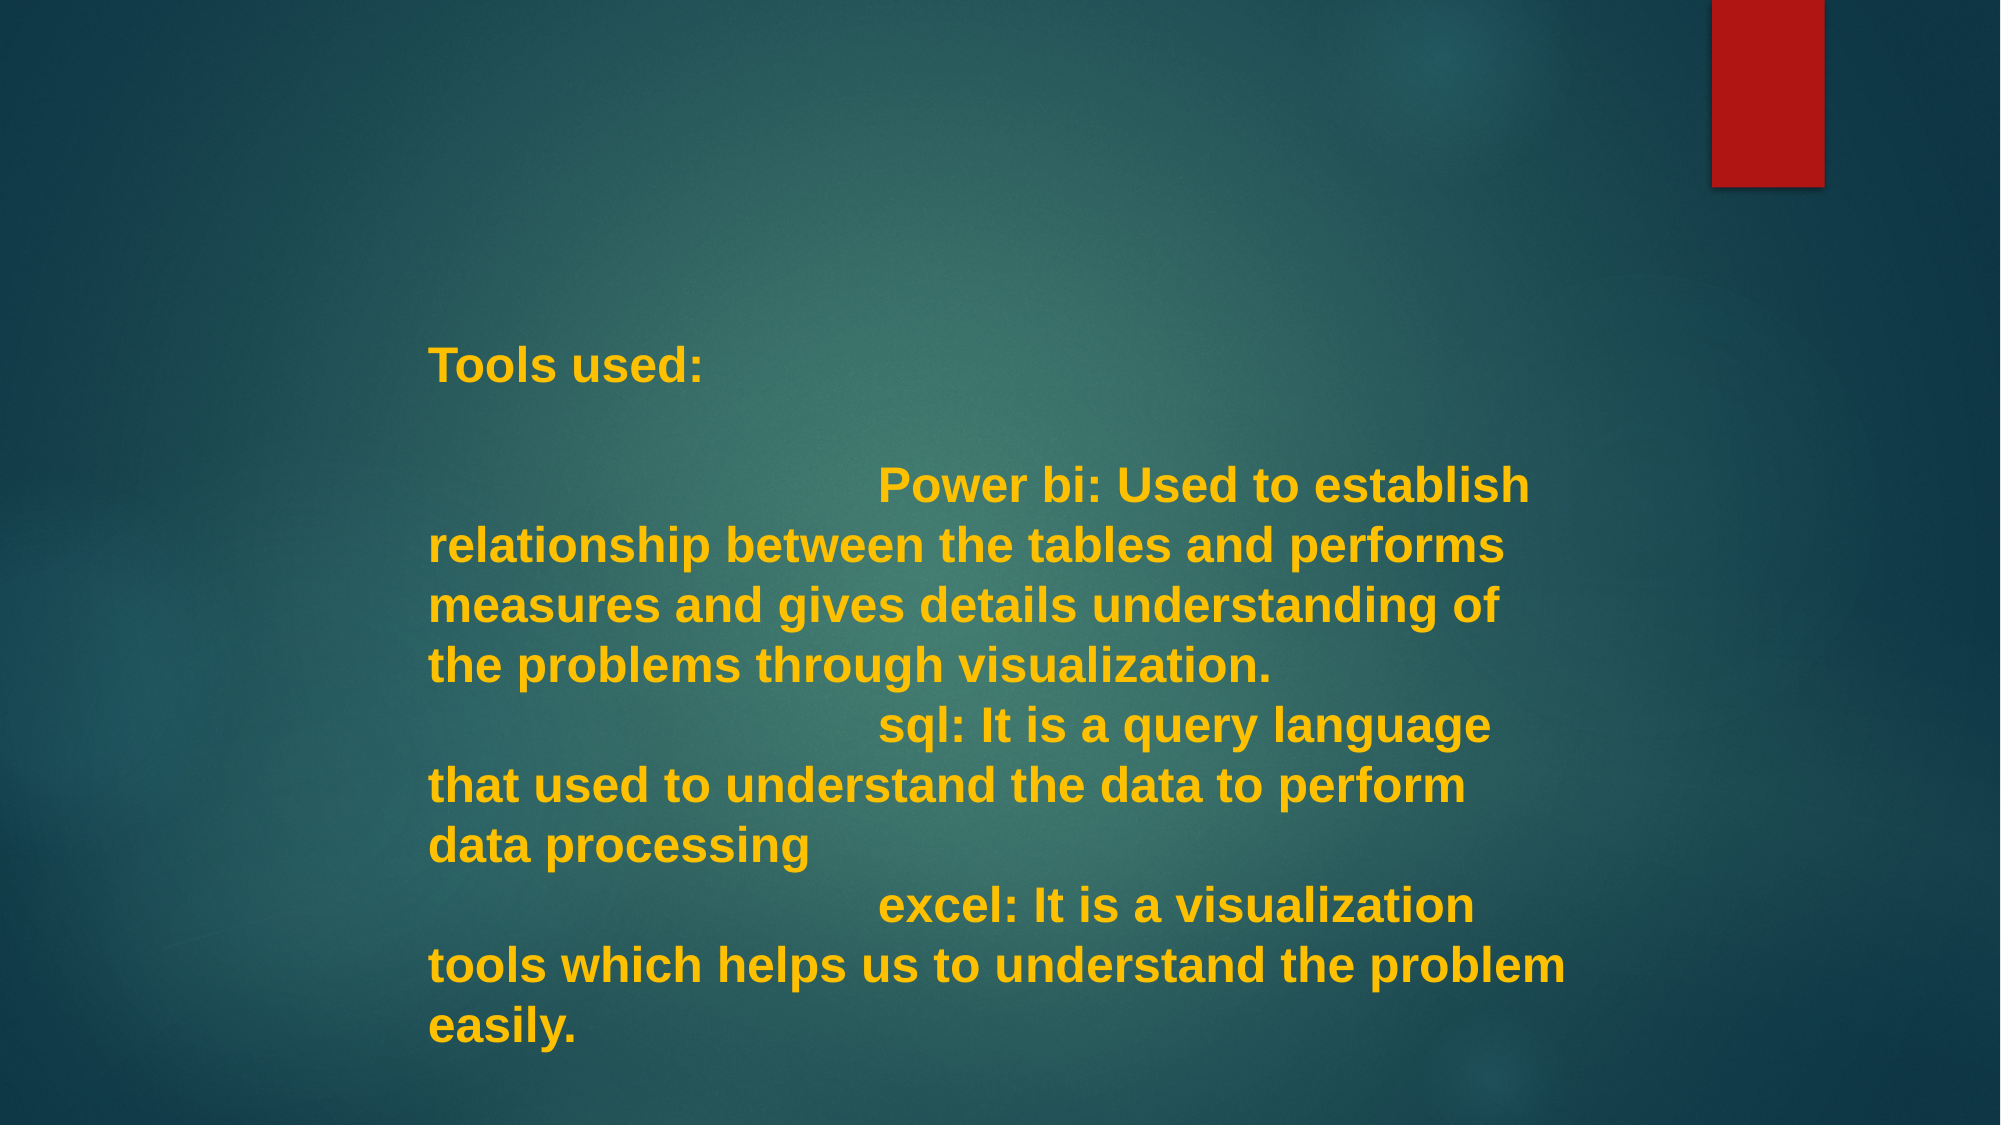

Tools used:

			Power bi: Used to establish relationship between the tables and performs measures and gives details understanding of the problems through visualization.
  			sql: It is a query language that used to understand the data to perform data processing
			excel: It is a visualization tools which helps us to understand the problem easily.